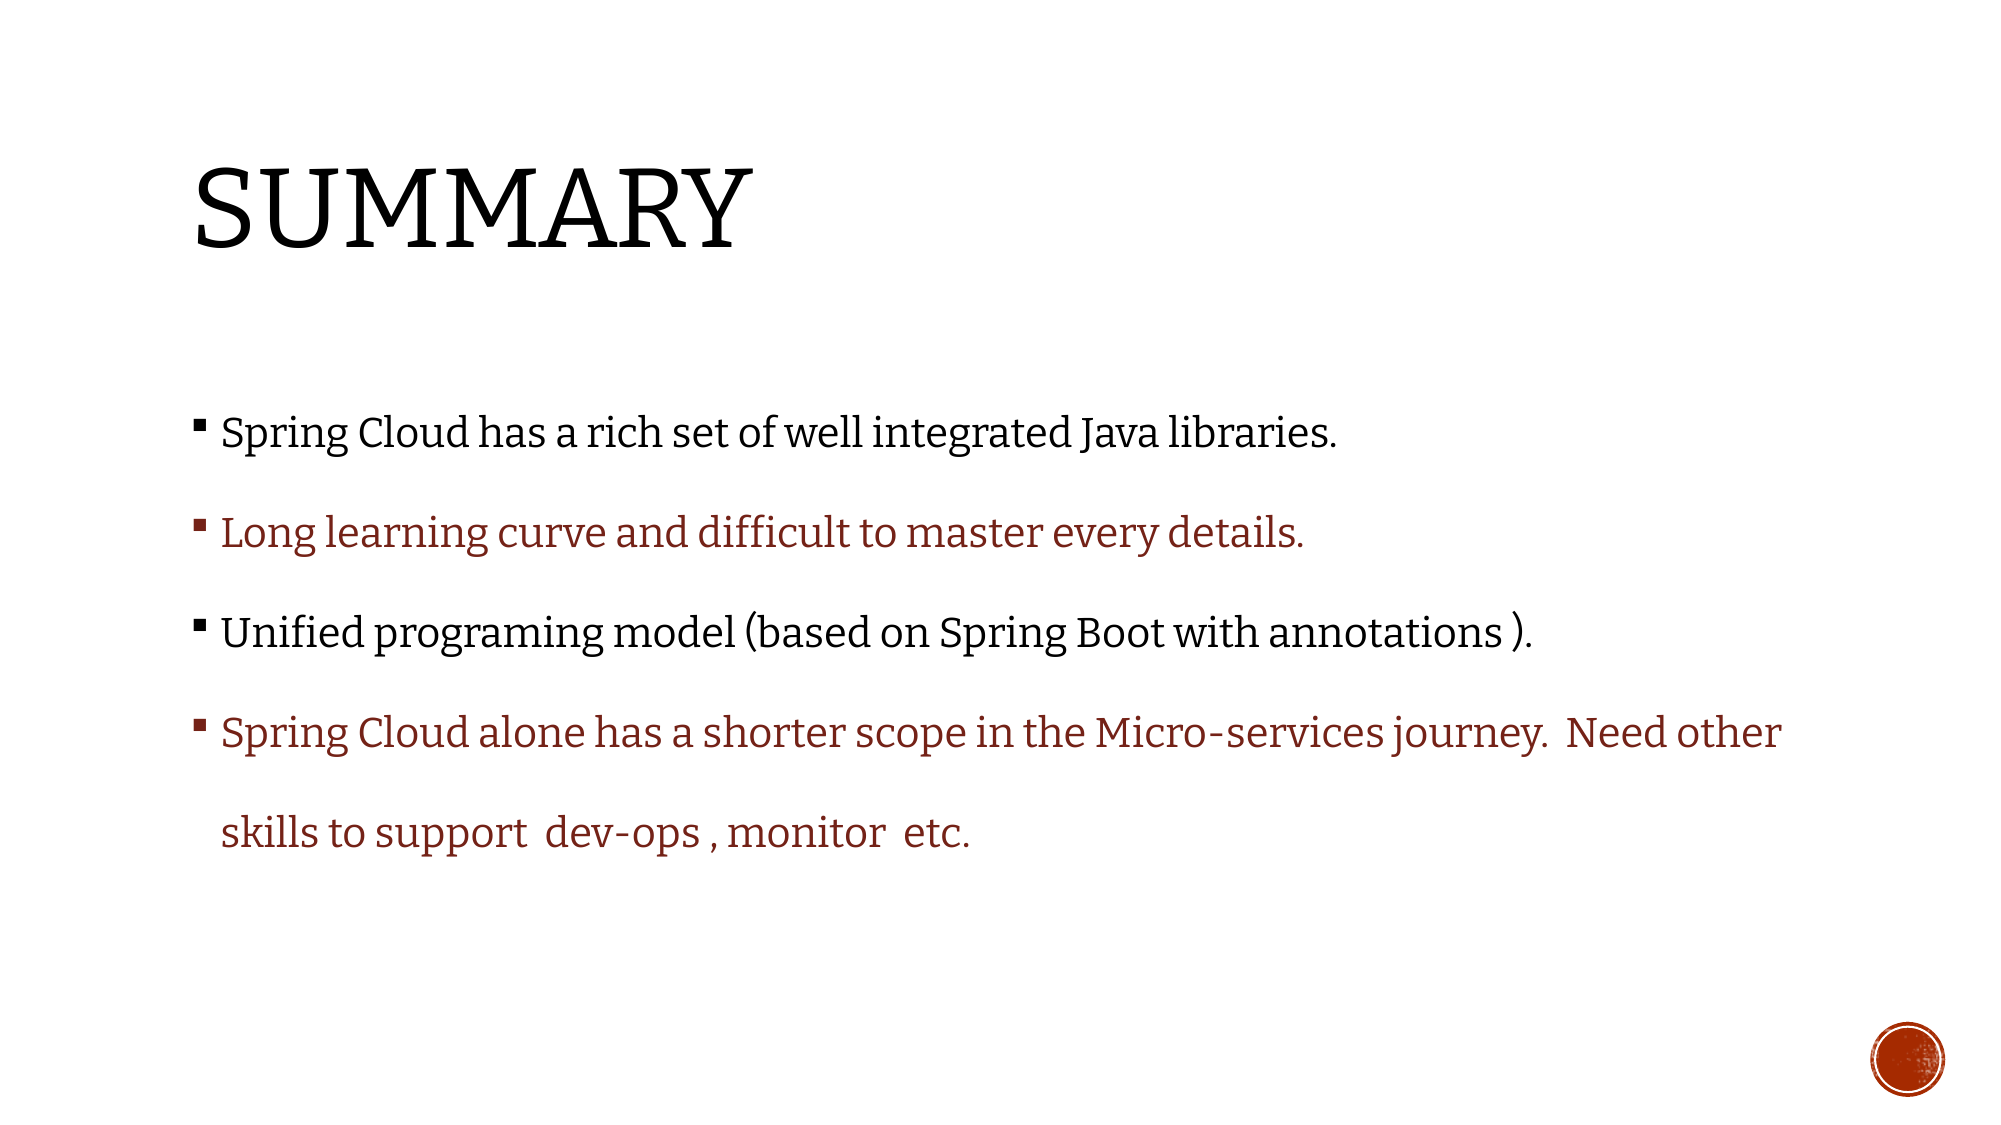

# summary
Spring Cloud has a rich set of well integrated Java libraries.
Long learning curve and difficult to master every details.
Unified programing model (based on Spring Boot with annotations ).
Spring Cloud alone has a shorter scope in the Micro-services journey.  Need other skills to support  dev-ops , monitor  etc.